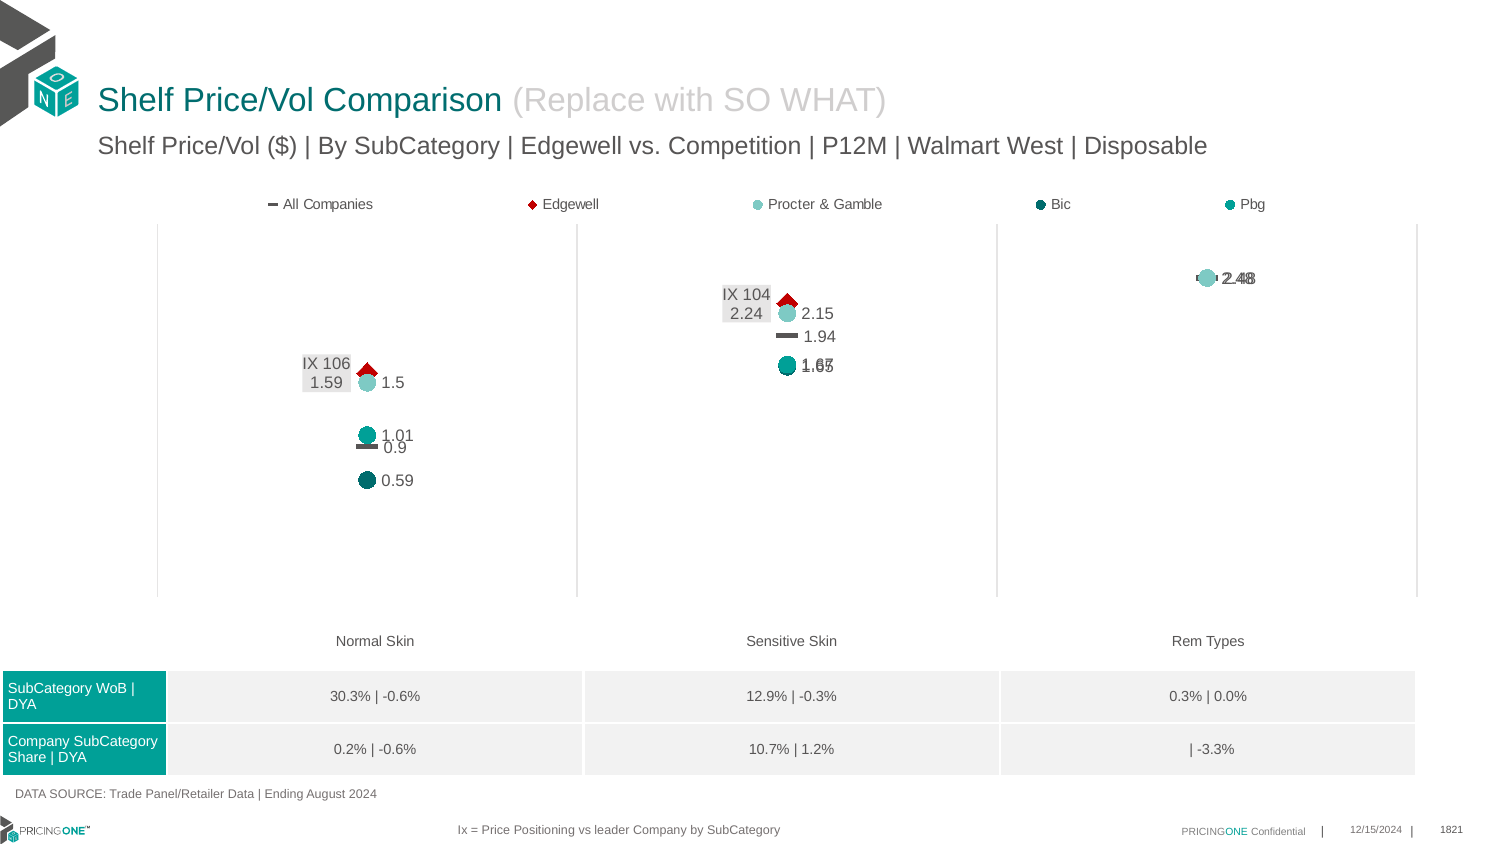

# Shelf Price/Vol Comparison (Replace with SO WHAT)
Shelf Price/Vol ($) | By SubCategory | Edgewell vs. Competition | P12M | Walmart West | Disposable

### Chart

| Category | All Companies | Edgewell | Procter & Gamble | Bic | Pbg |
|---|---|---|---|---|---|
| IX 106 | 0.9 | 1.59 | 1.5 | 0.59 | 1.01 |
| IX 104 | 1.94 | 2.24 | 2.15 | 1.65 | 1.67 |
| IX 0 | 2.48 | None | 2.48 | None | None |
|  | Normal Skin | Sensitive Skin | Rem Types |
| --- | --- | --- | --- |
| SubCategory WoB | DYA | 30.3% | -0.6% | 12.9% | -0.3% | 0.3% | 0.0% |
| Company SubCategory Share | DYA | 0.2% | -0.6% | 10.7% | 1.2% | | -3.3% |
DATA SOURCE: Trade Panel/Retailer Data | Ending August 2024
Ix = Price Positioning vs leader Company by SubCategory
12/15/2024
1821